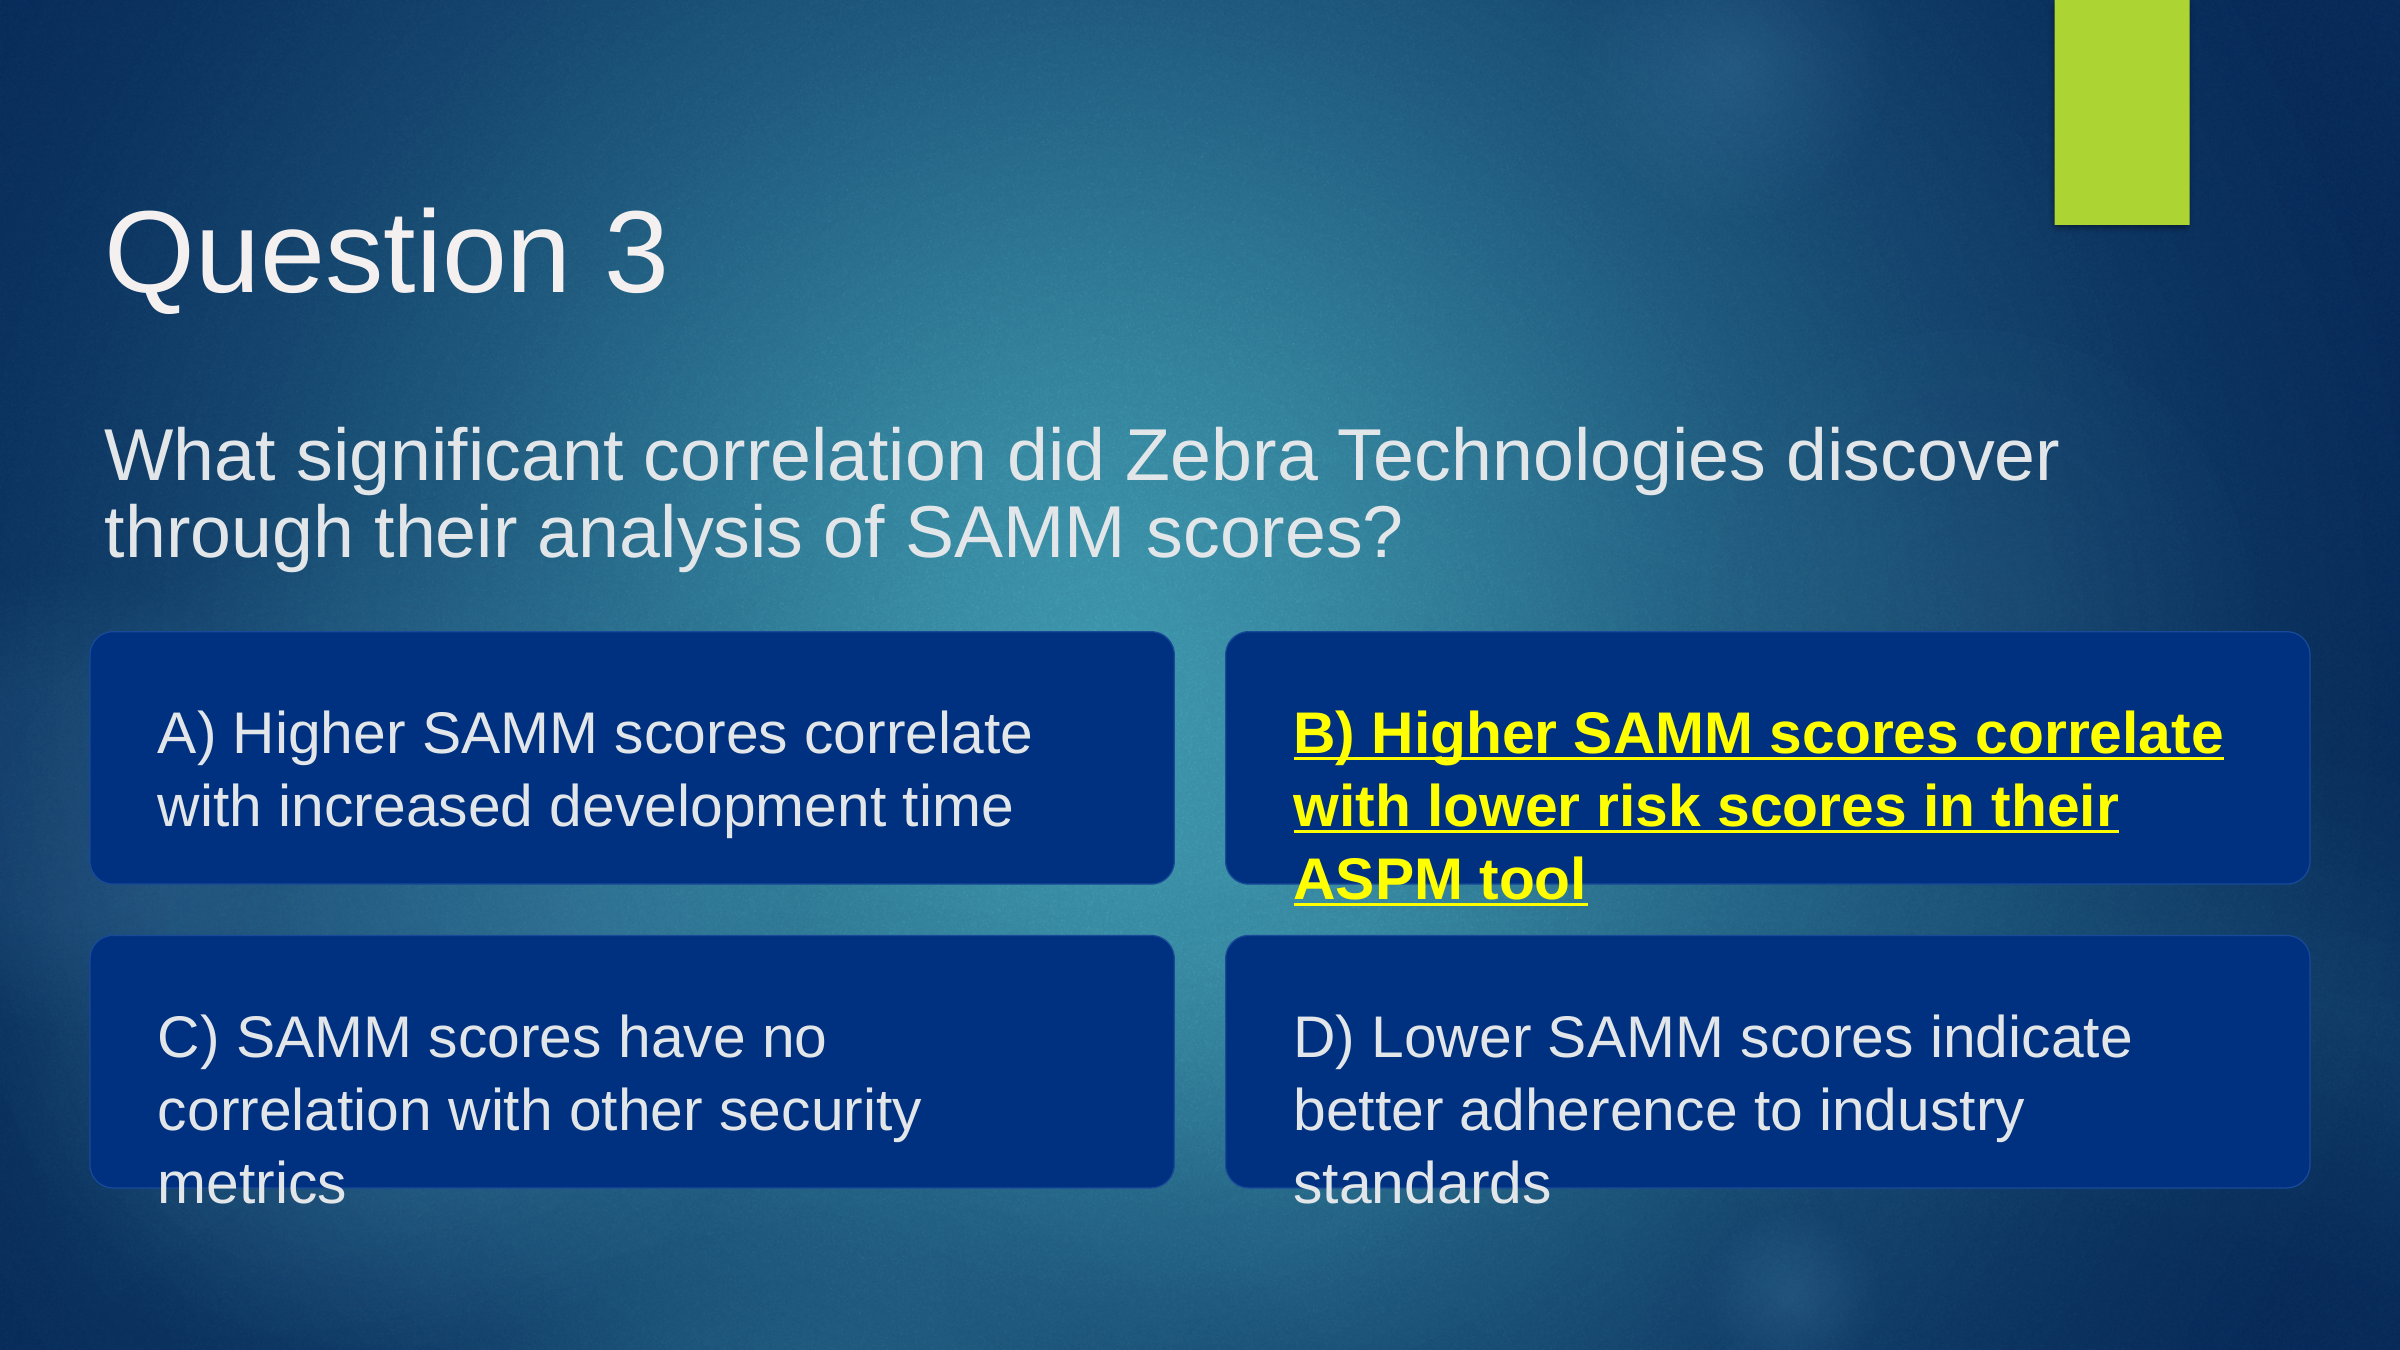

Question 3
What significant correlation did Zebra Technologies discover
through their analysis of SAMM scores?

A) Higher SAMM scores correlate with increased development time
B) Higher SAMM scores correlate with lower risk scores in their ASPM tool

C) SAMM scores have no correlation with other security metrics
D) Lower SAMM scores indicate better adherence to industry standards